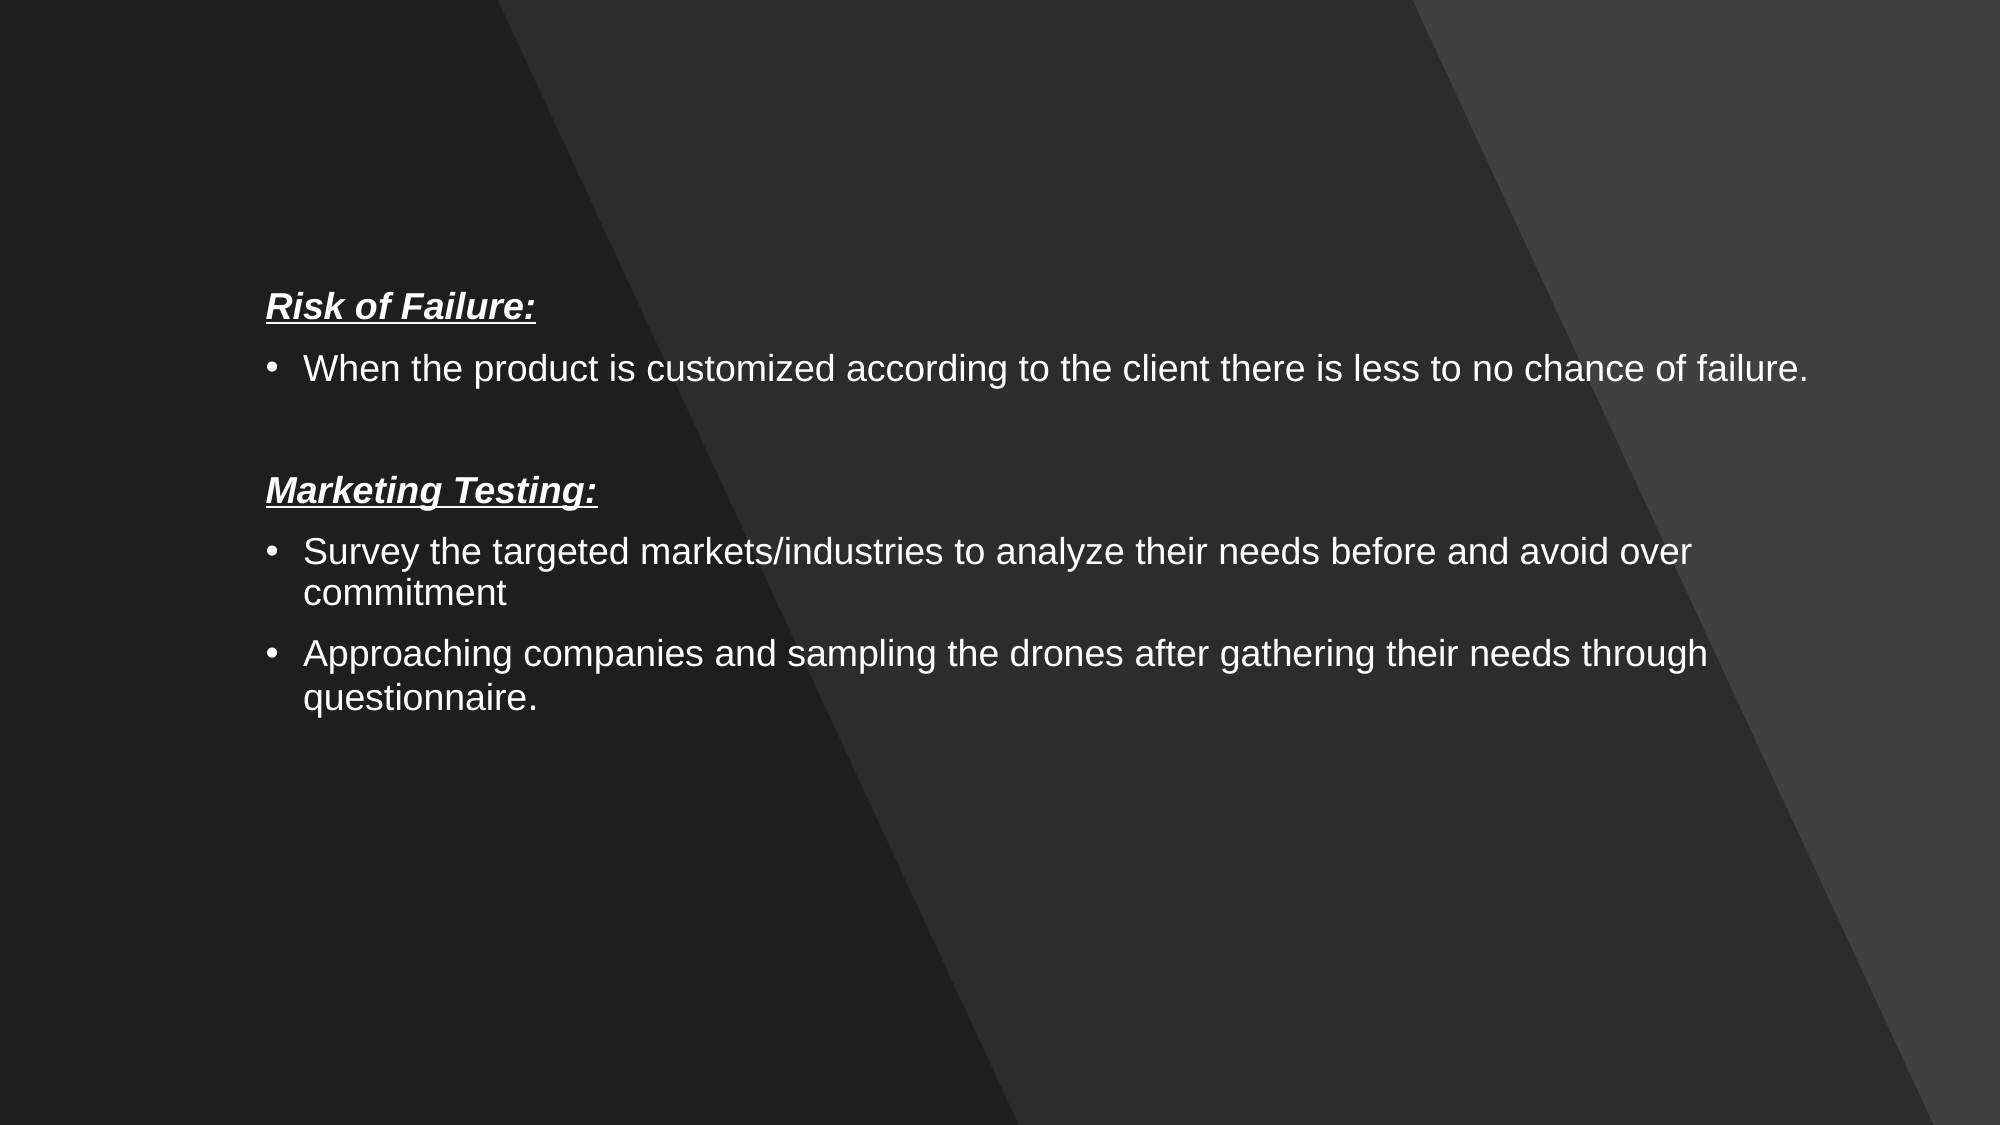

Risk of Failure:
When the product is customized according to the client there is less to no chance of failure.

Marketing Testing:
Survey the targeted markets/industries to analyze their needs before and avoid over commitment
Approaching companies and sampling the drones after gathering their needs through questionnaire.